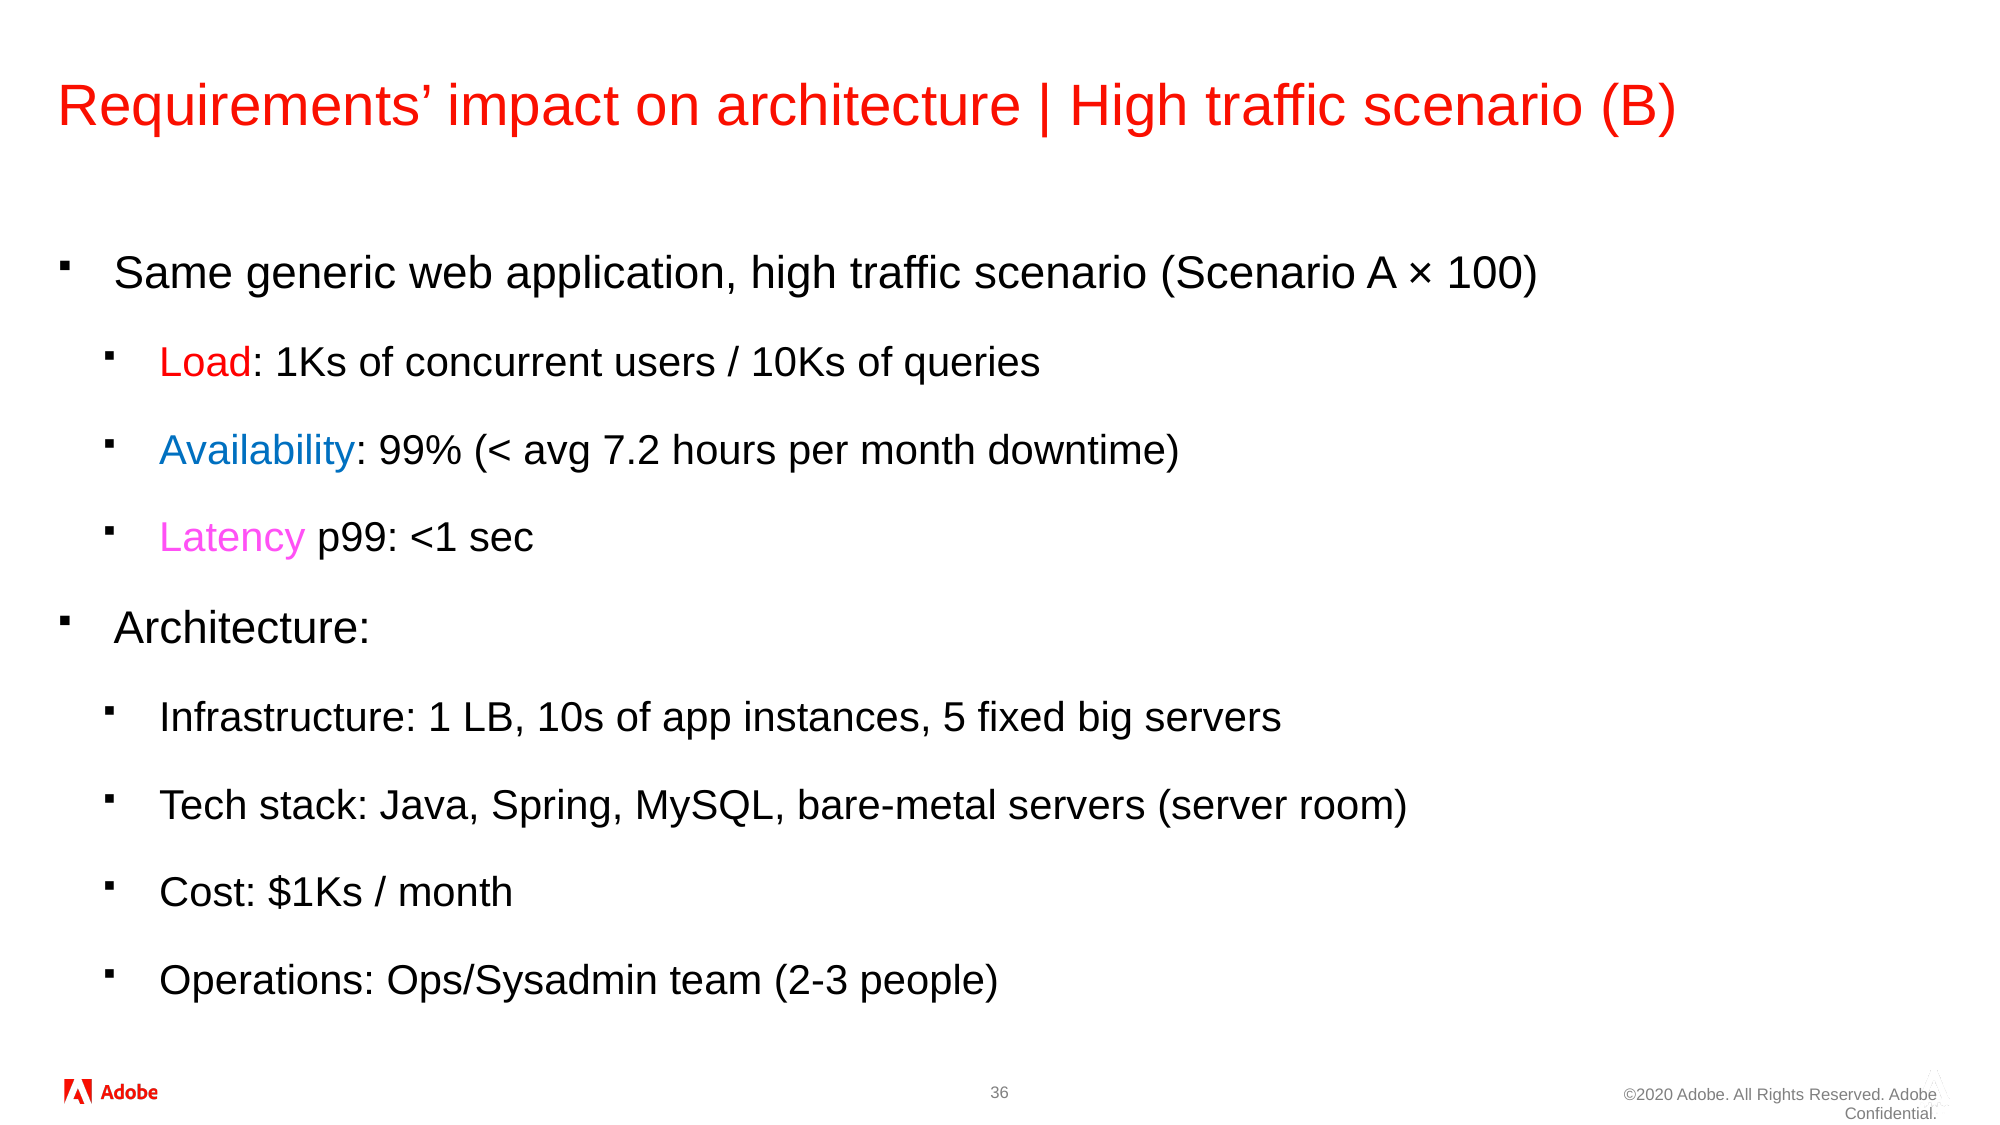

# Requirements’ impact on architecture | High traffic scenario (B)
Same generic web application, high traffic scenario (Scenario A × 100)
Load: 1Ks of concurrent users / 10Ks of queries
Availability: 99% (< avg 7.2 hours per month downtime)
Latency p99: <1 sec
Architecture:
Infrastructure: 1 LB, 10s of app instances, 5 fixed big servers
Tech stack: Java, Spring, MySQL, bare-metal servers (server room)
Cost: $1Ks / month
Operations: Ops/Sysadmin team (2-3 people)
36